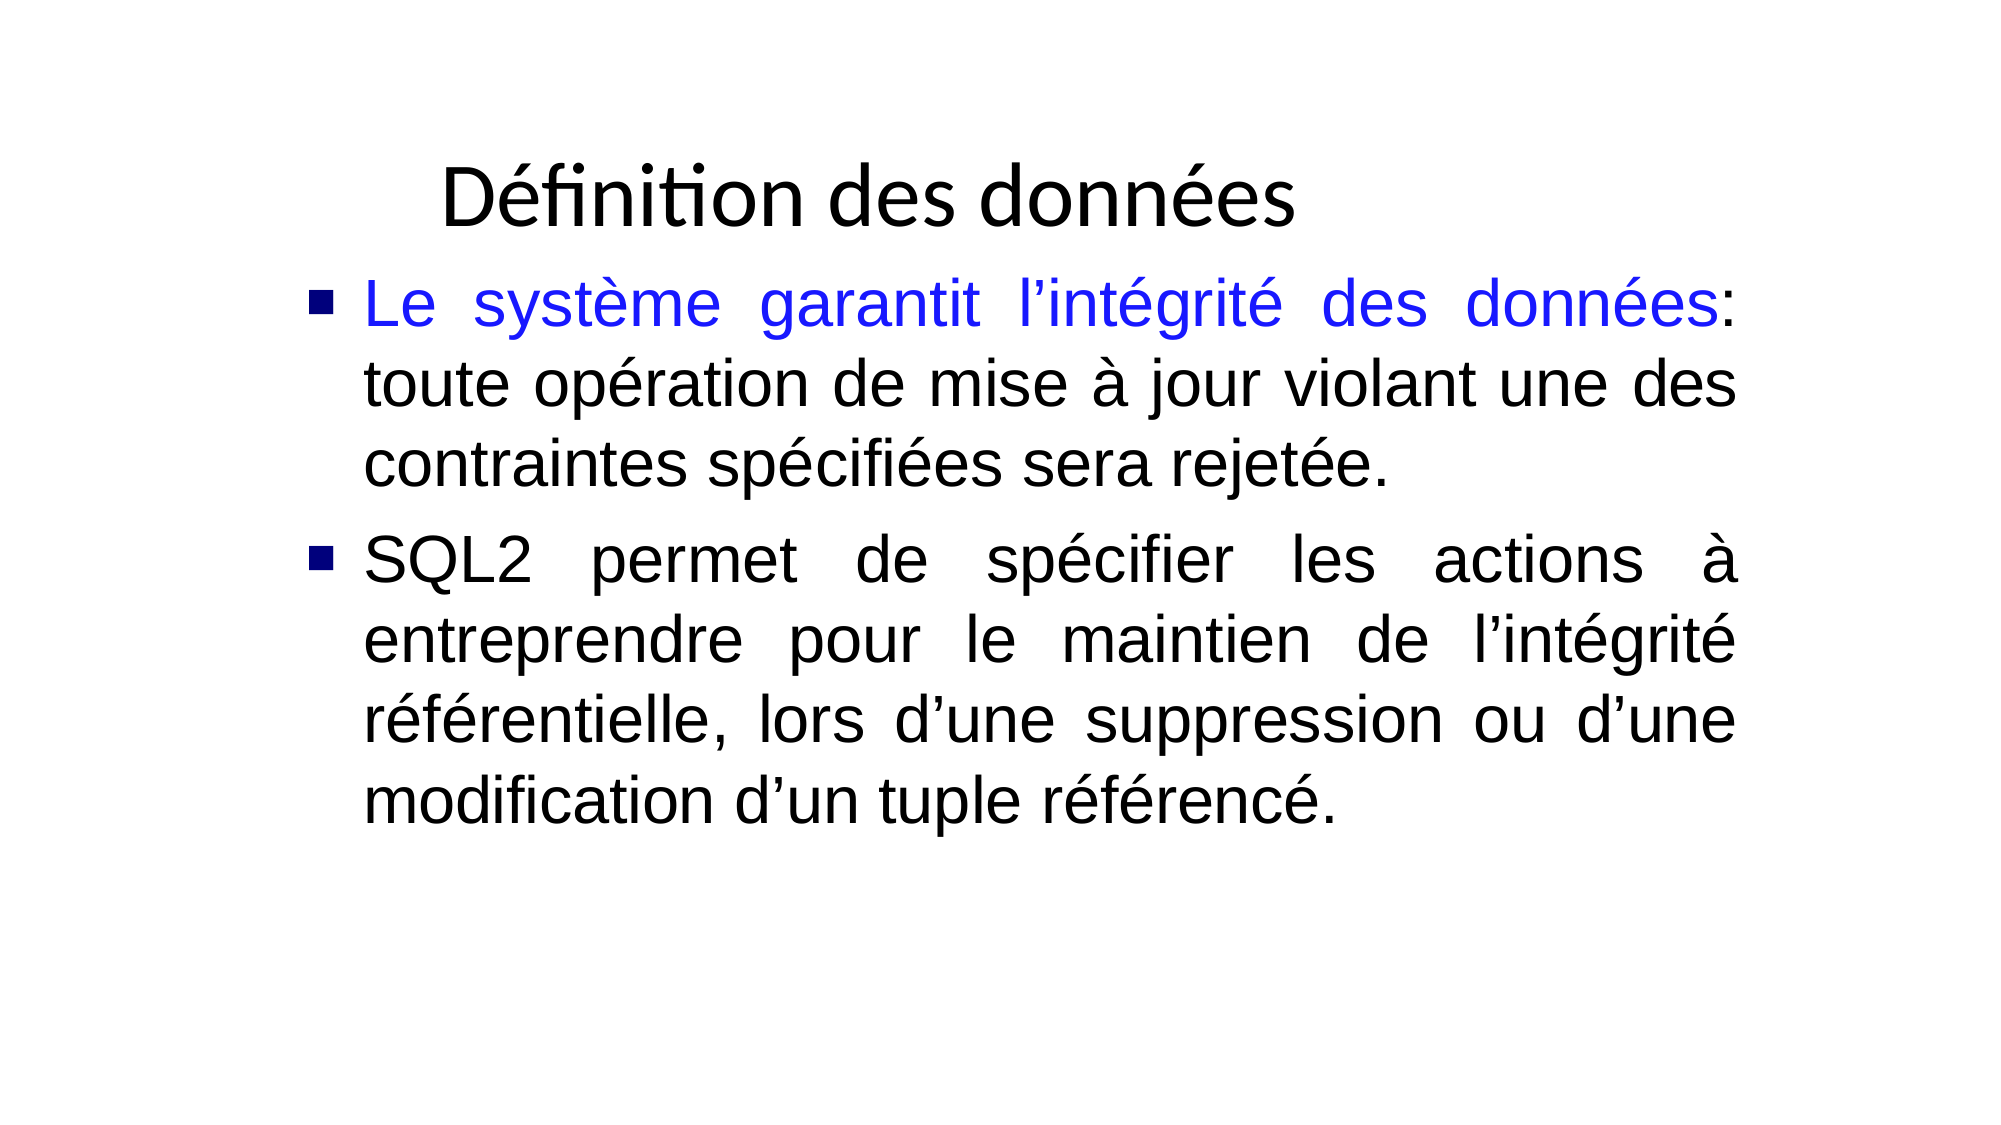

# Définition des données
Le système garantit l’intégrité des données: toute opération de mise à jour violant une des contraintes spécifiées sera rejetée.
SQL2  permet  de  spécifier  les  actions  à entreprendre  pour  le  maintien  de  l’intégrité référentielle, lors d’une suppression ou d’une modification d’un tuple référencé.